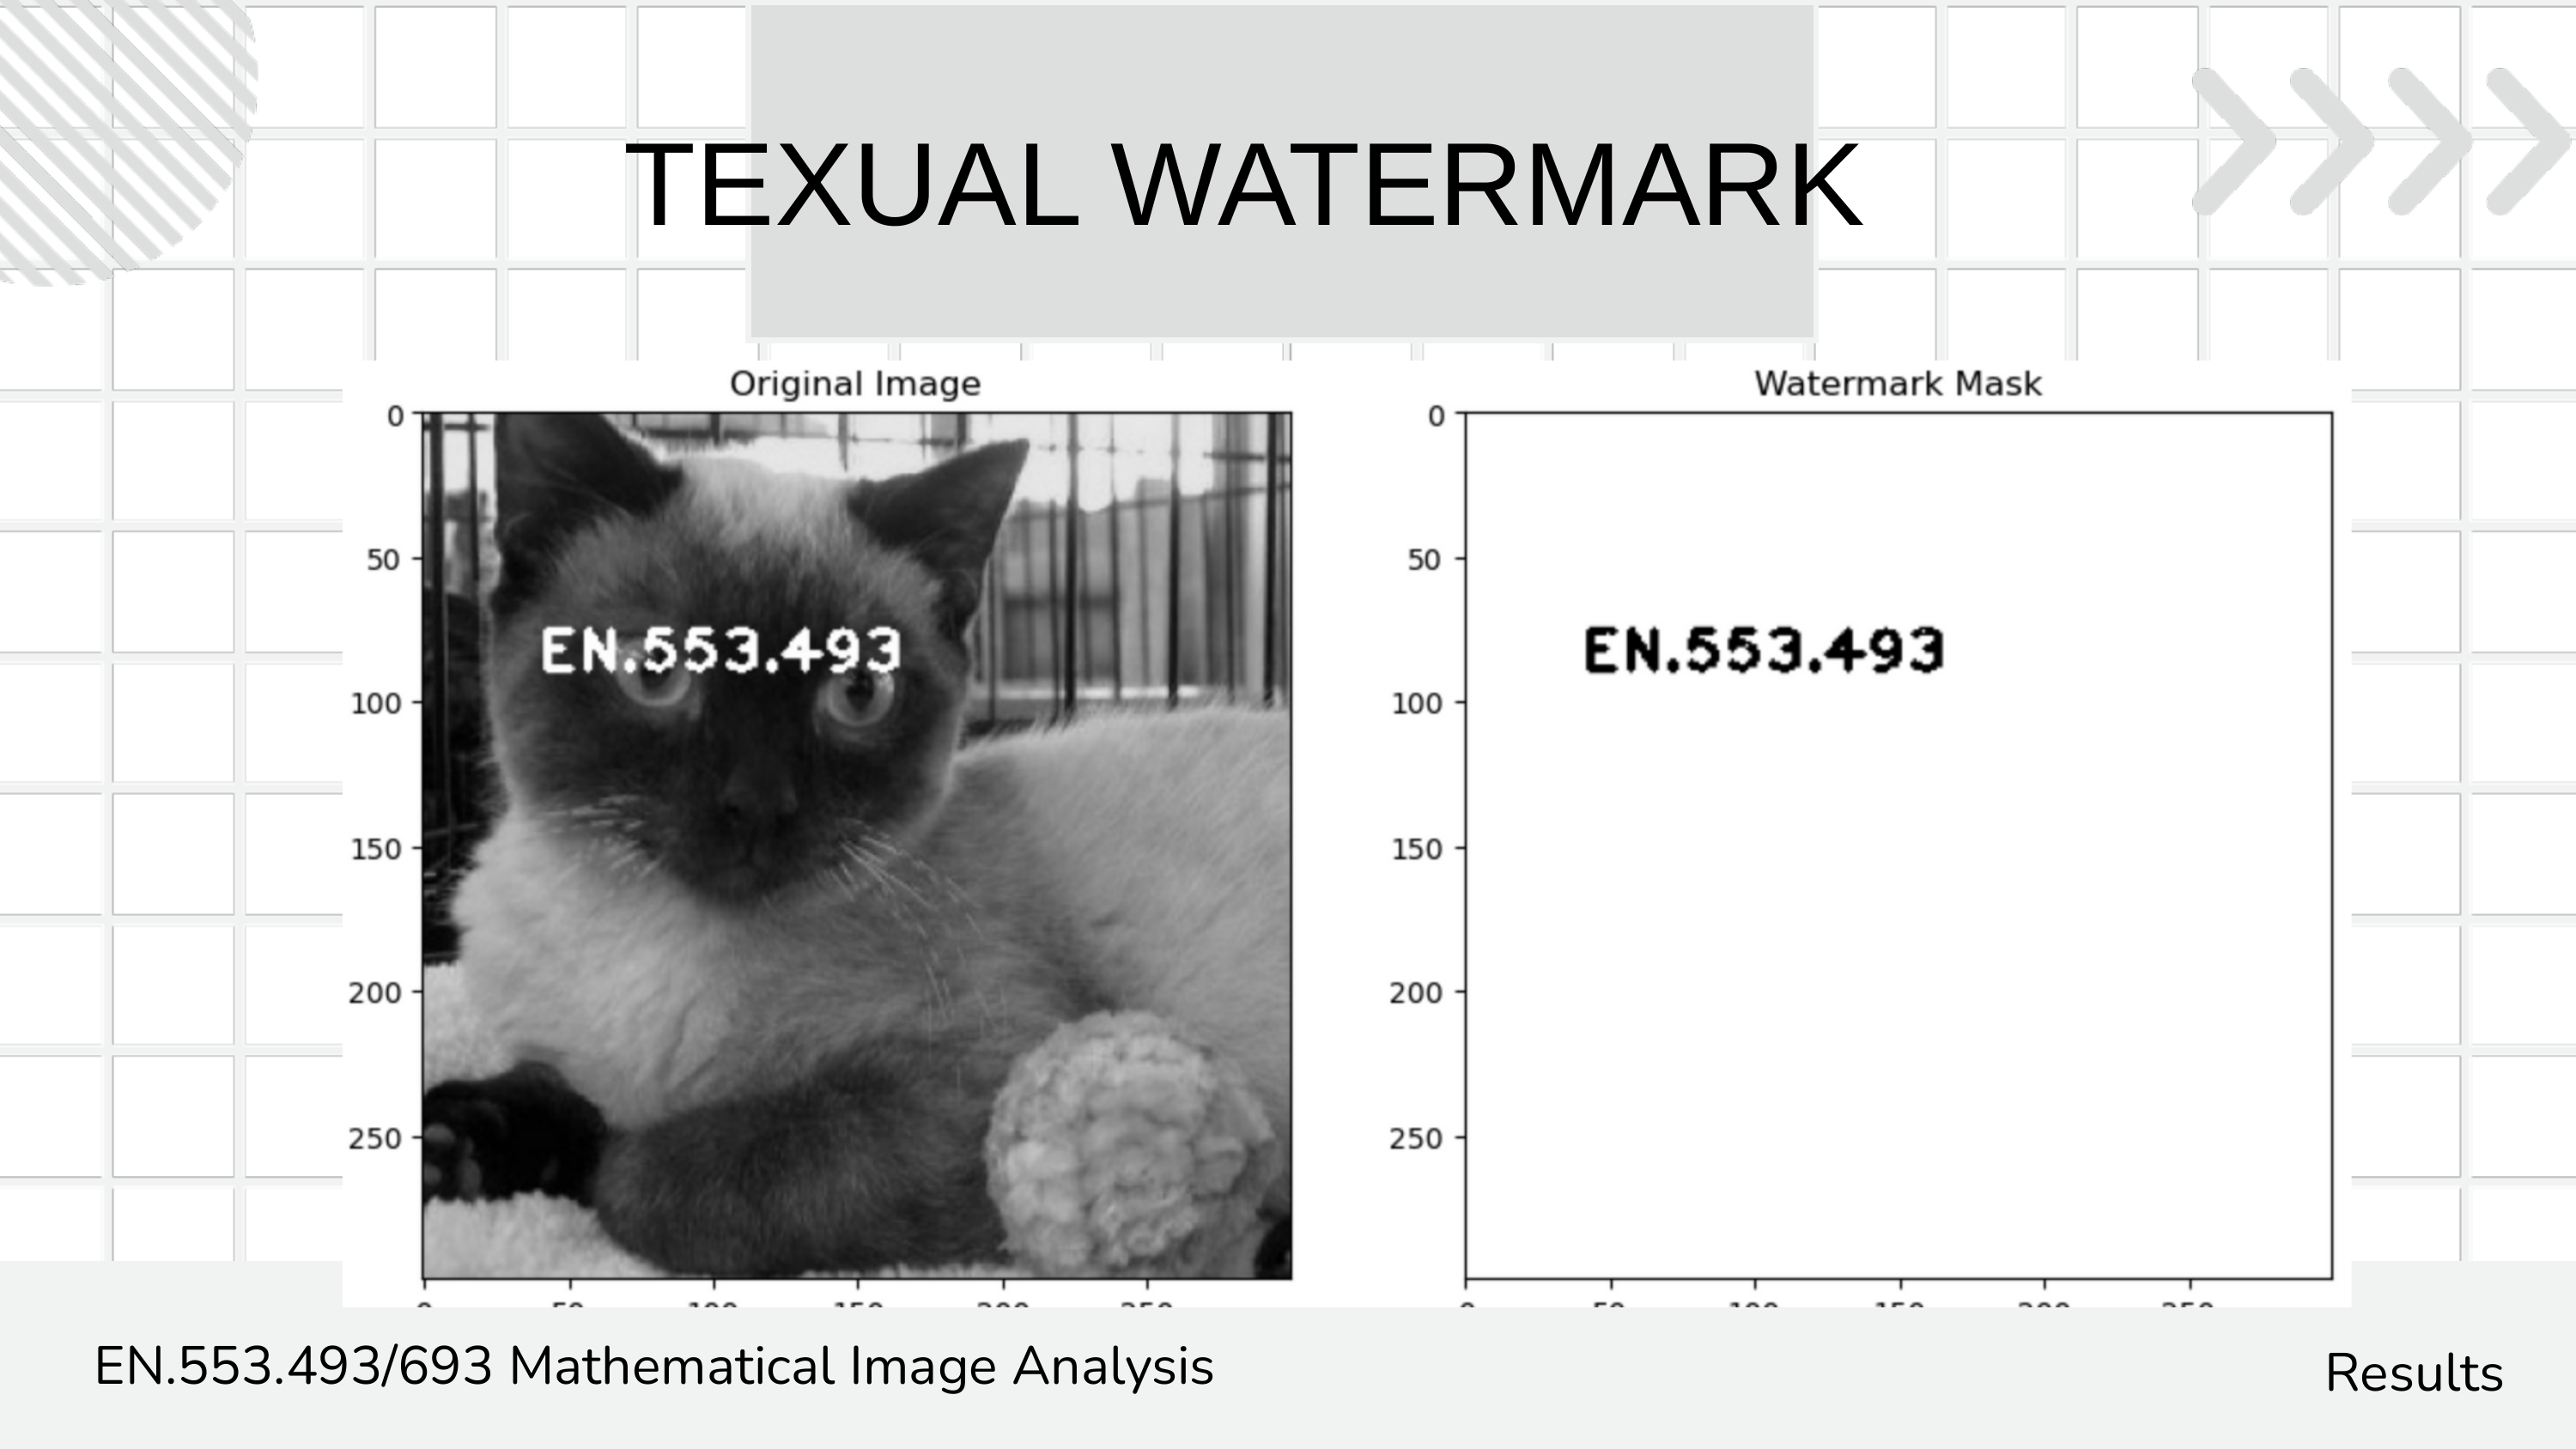

TEXUAL WATERMARK

EN.553.493/693 Mathematical Image Analysis
Results